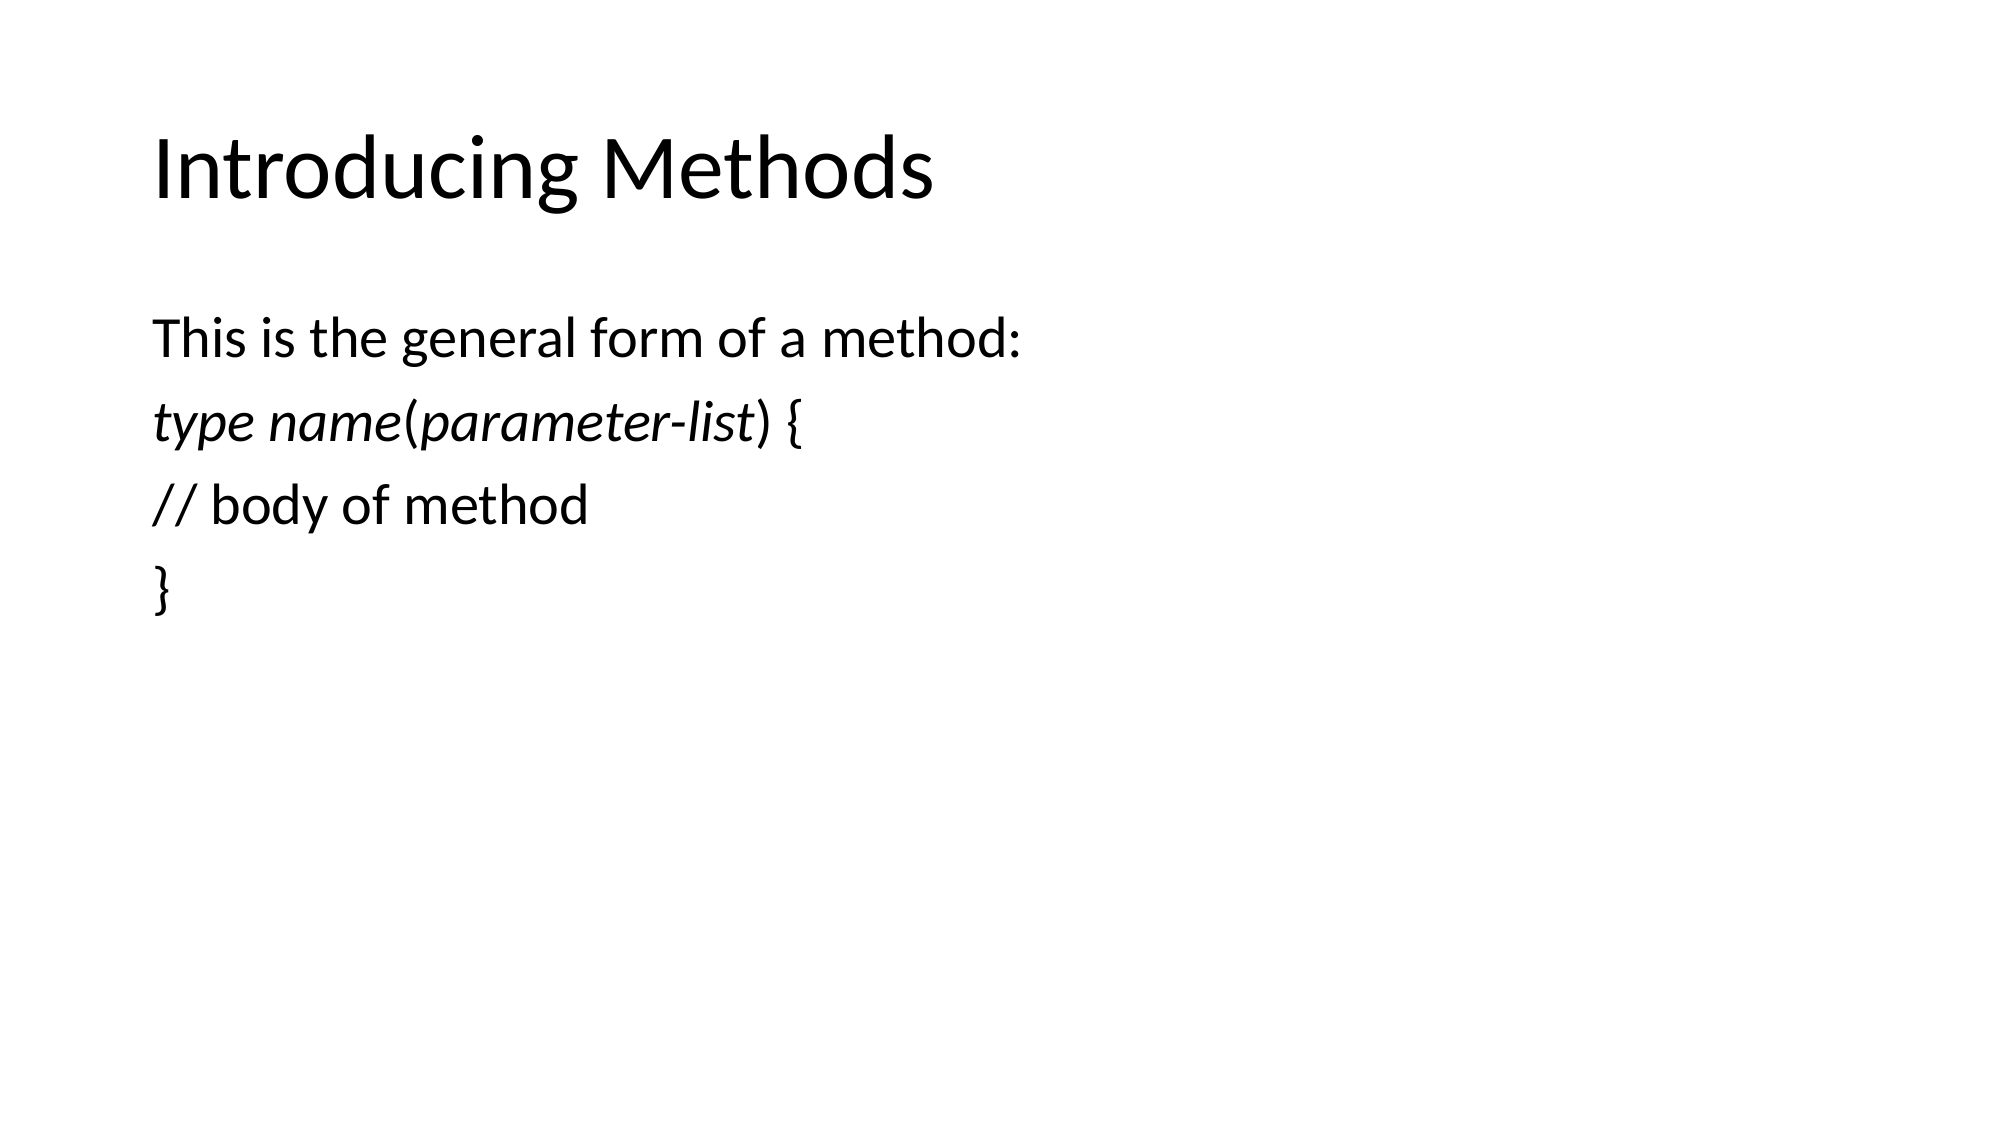

# Introducing Methods
This is the general form of a method:
type name(parameter-list) {
// body of method
}